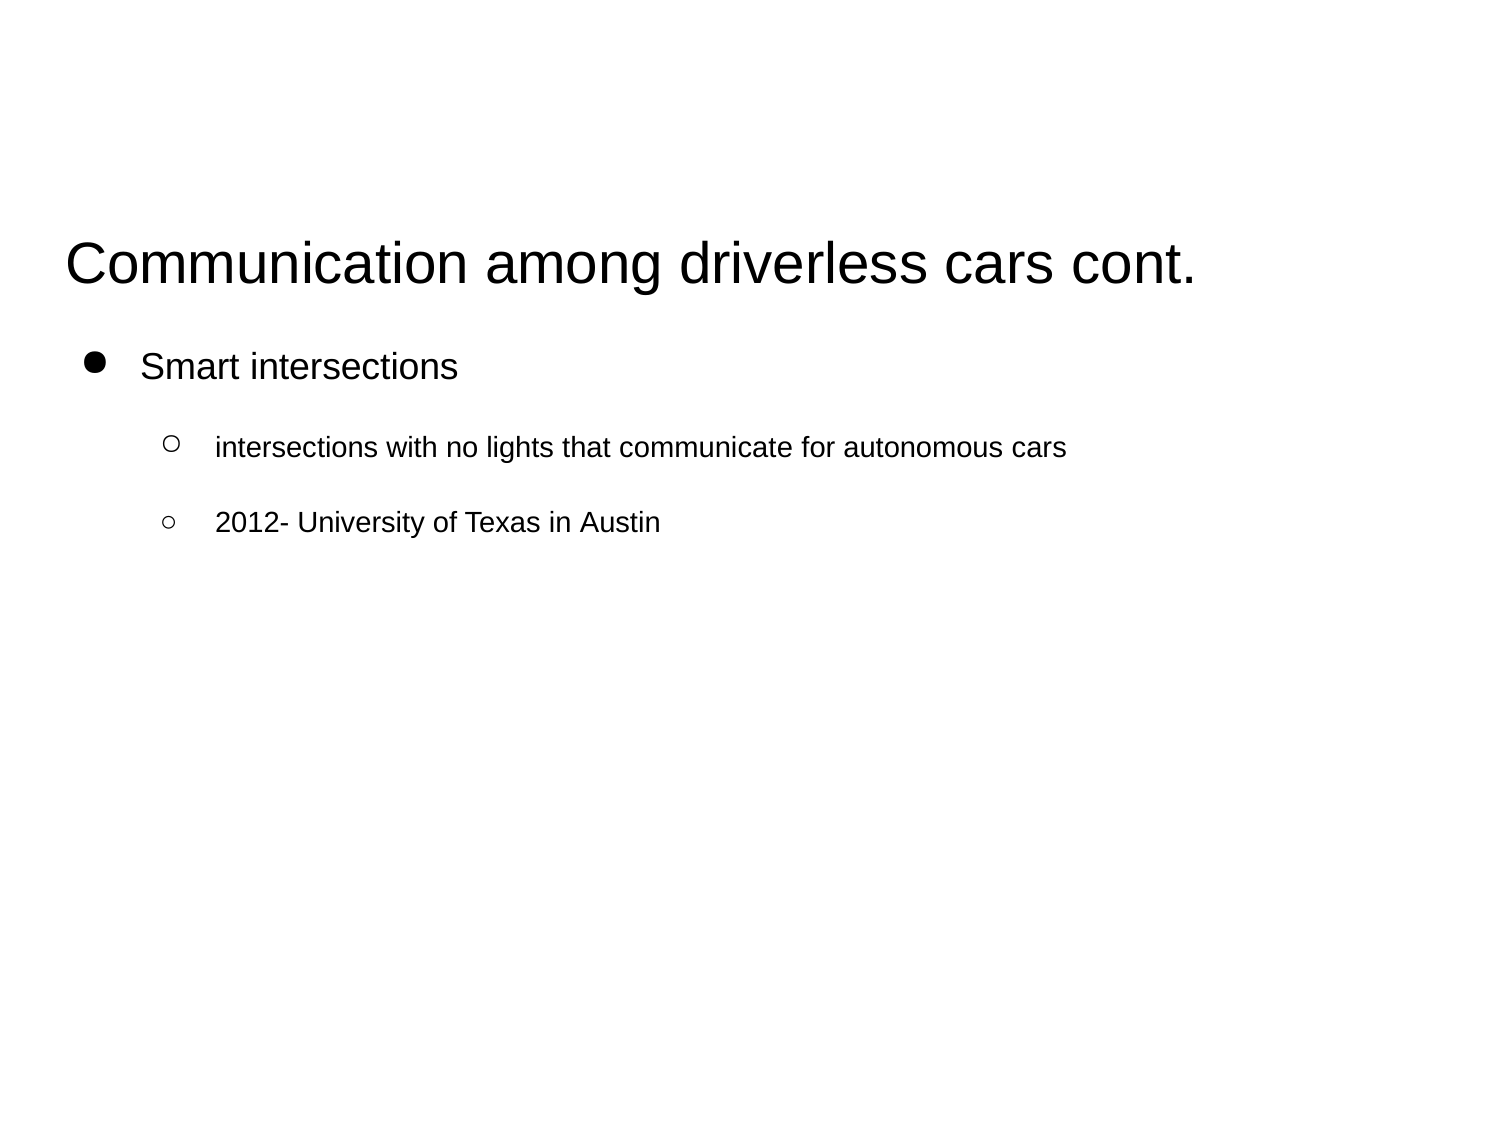

# Communication among driverless cars cont.
Smart intersections

intersections with no lights that communicate for autonomous cars

2012- University of Texas in Austin